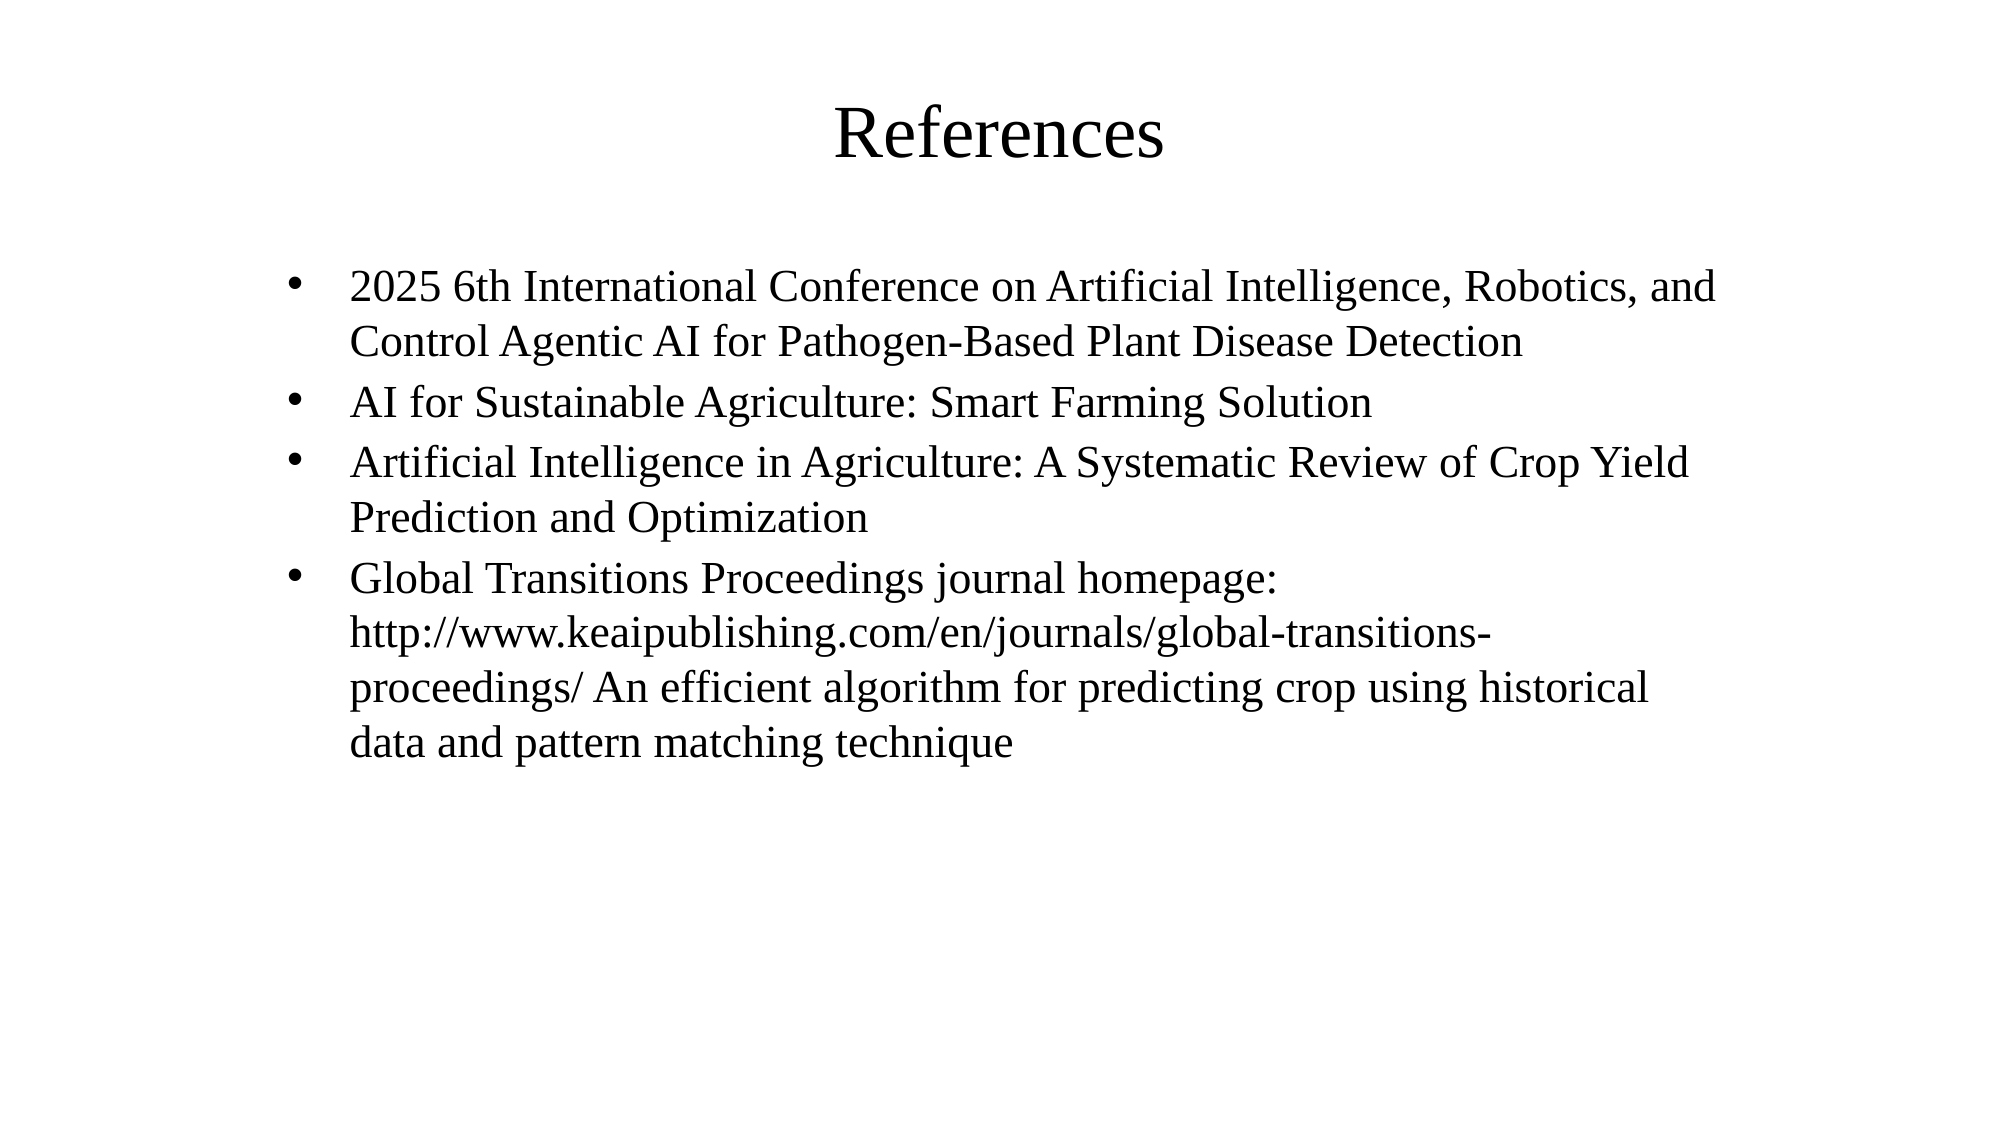

# References
2025 6th International Conference on Artificial Intelligence, Robotics, and Control Agentic AI for Pathogen-Based Plant Disease Detection
AI for Sustainable Agriculture: Smart Farming Solution
Artificial Intelligence in Agriculture: A Systematic Review of Crop Yield Prediction and Optimization
Global Transitions Proceedings journal homepage: http://www.keaipublishing.com/en/journals/global-transitions-proceedings/ An efficient algorithm for predicting crop using historical data and pattern matching technique